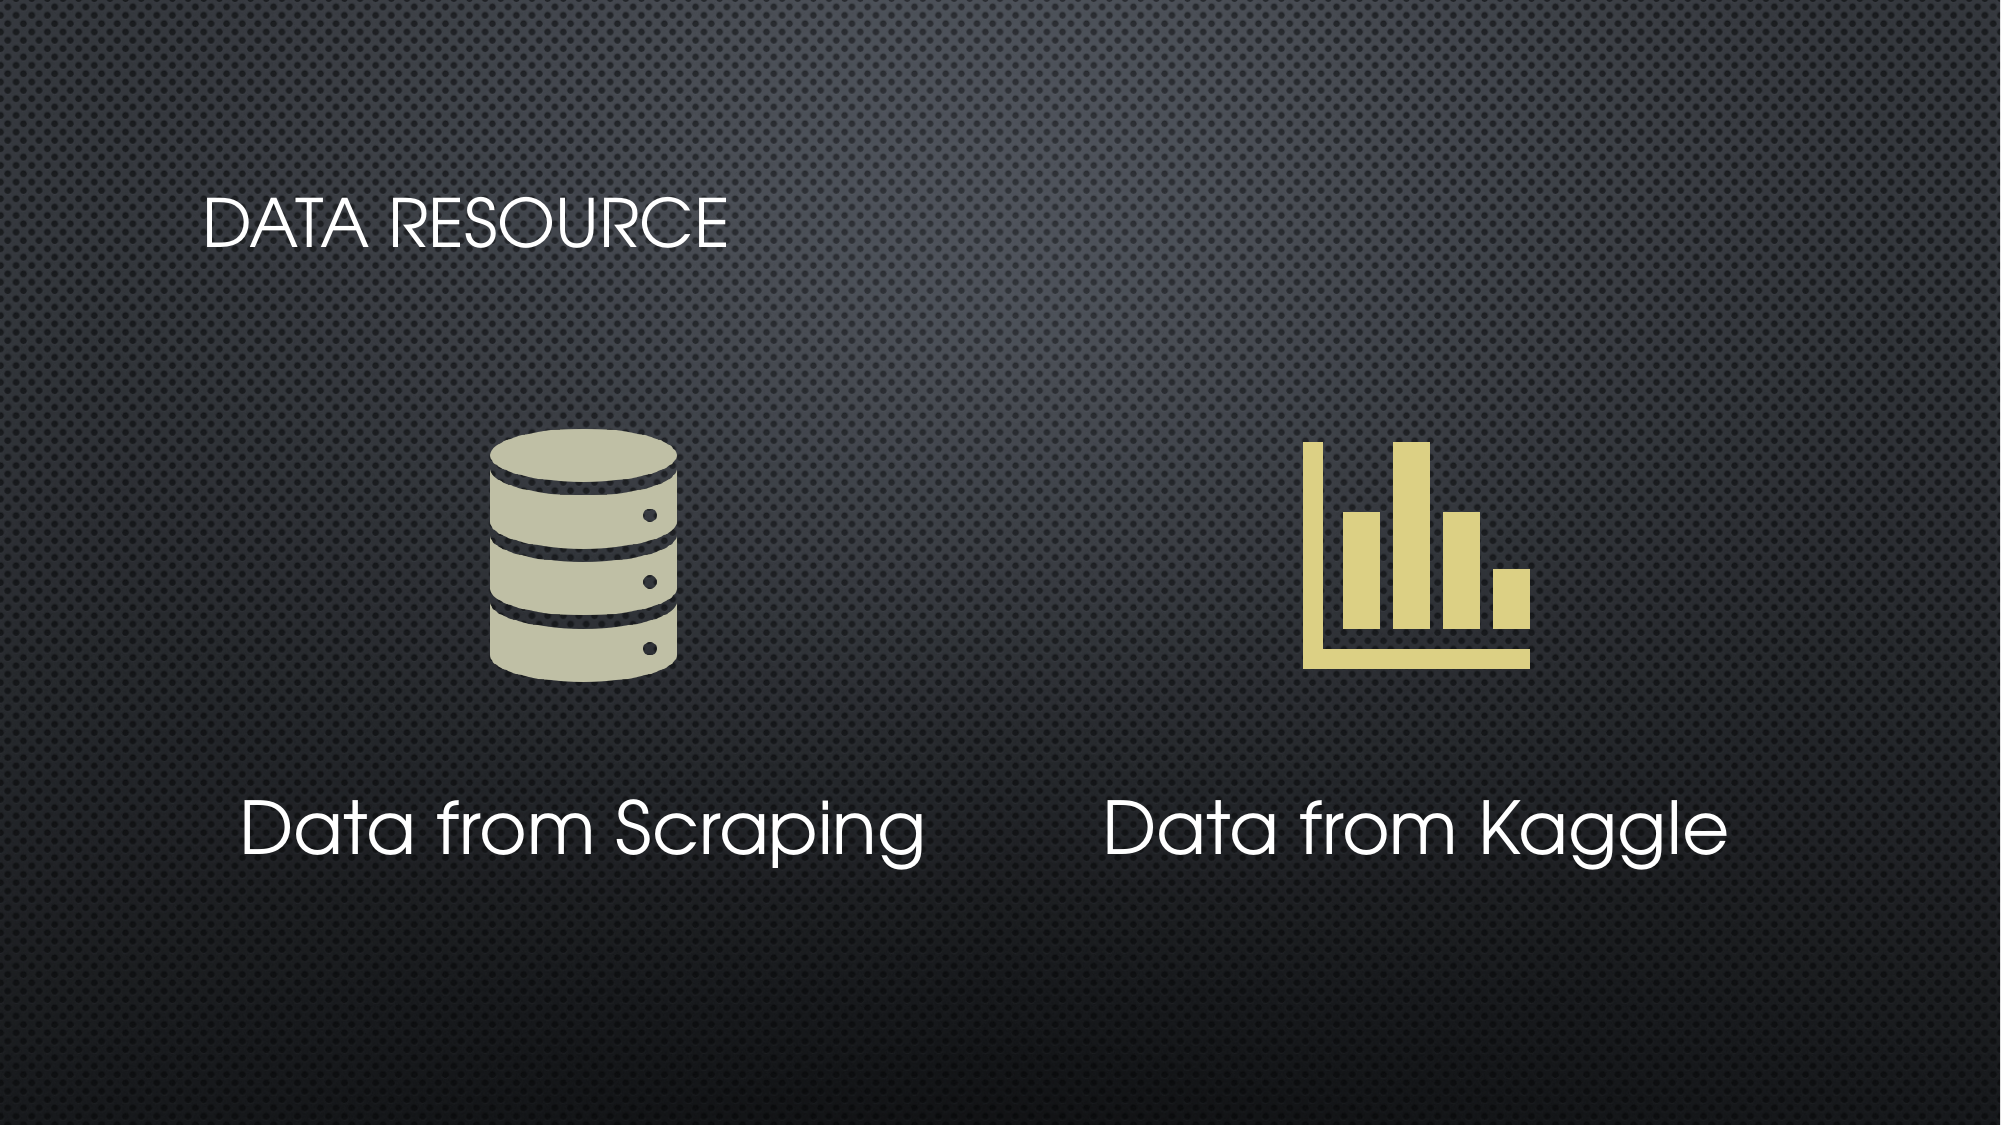

# Data resource
Data from Scraping
Data from Kaggle